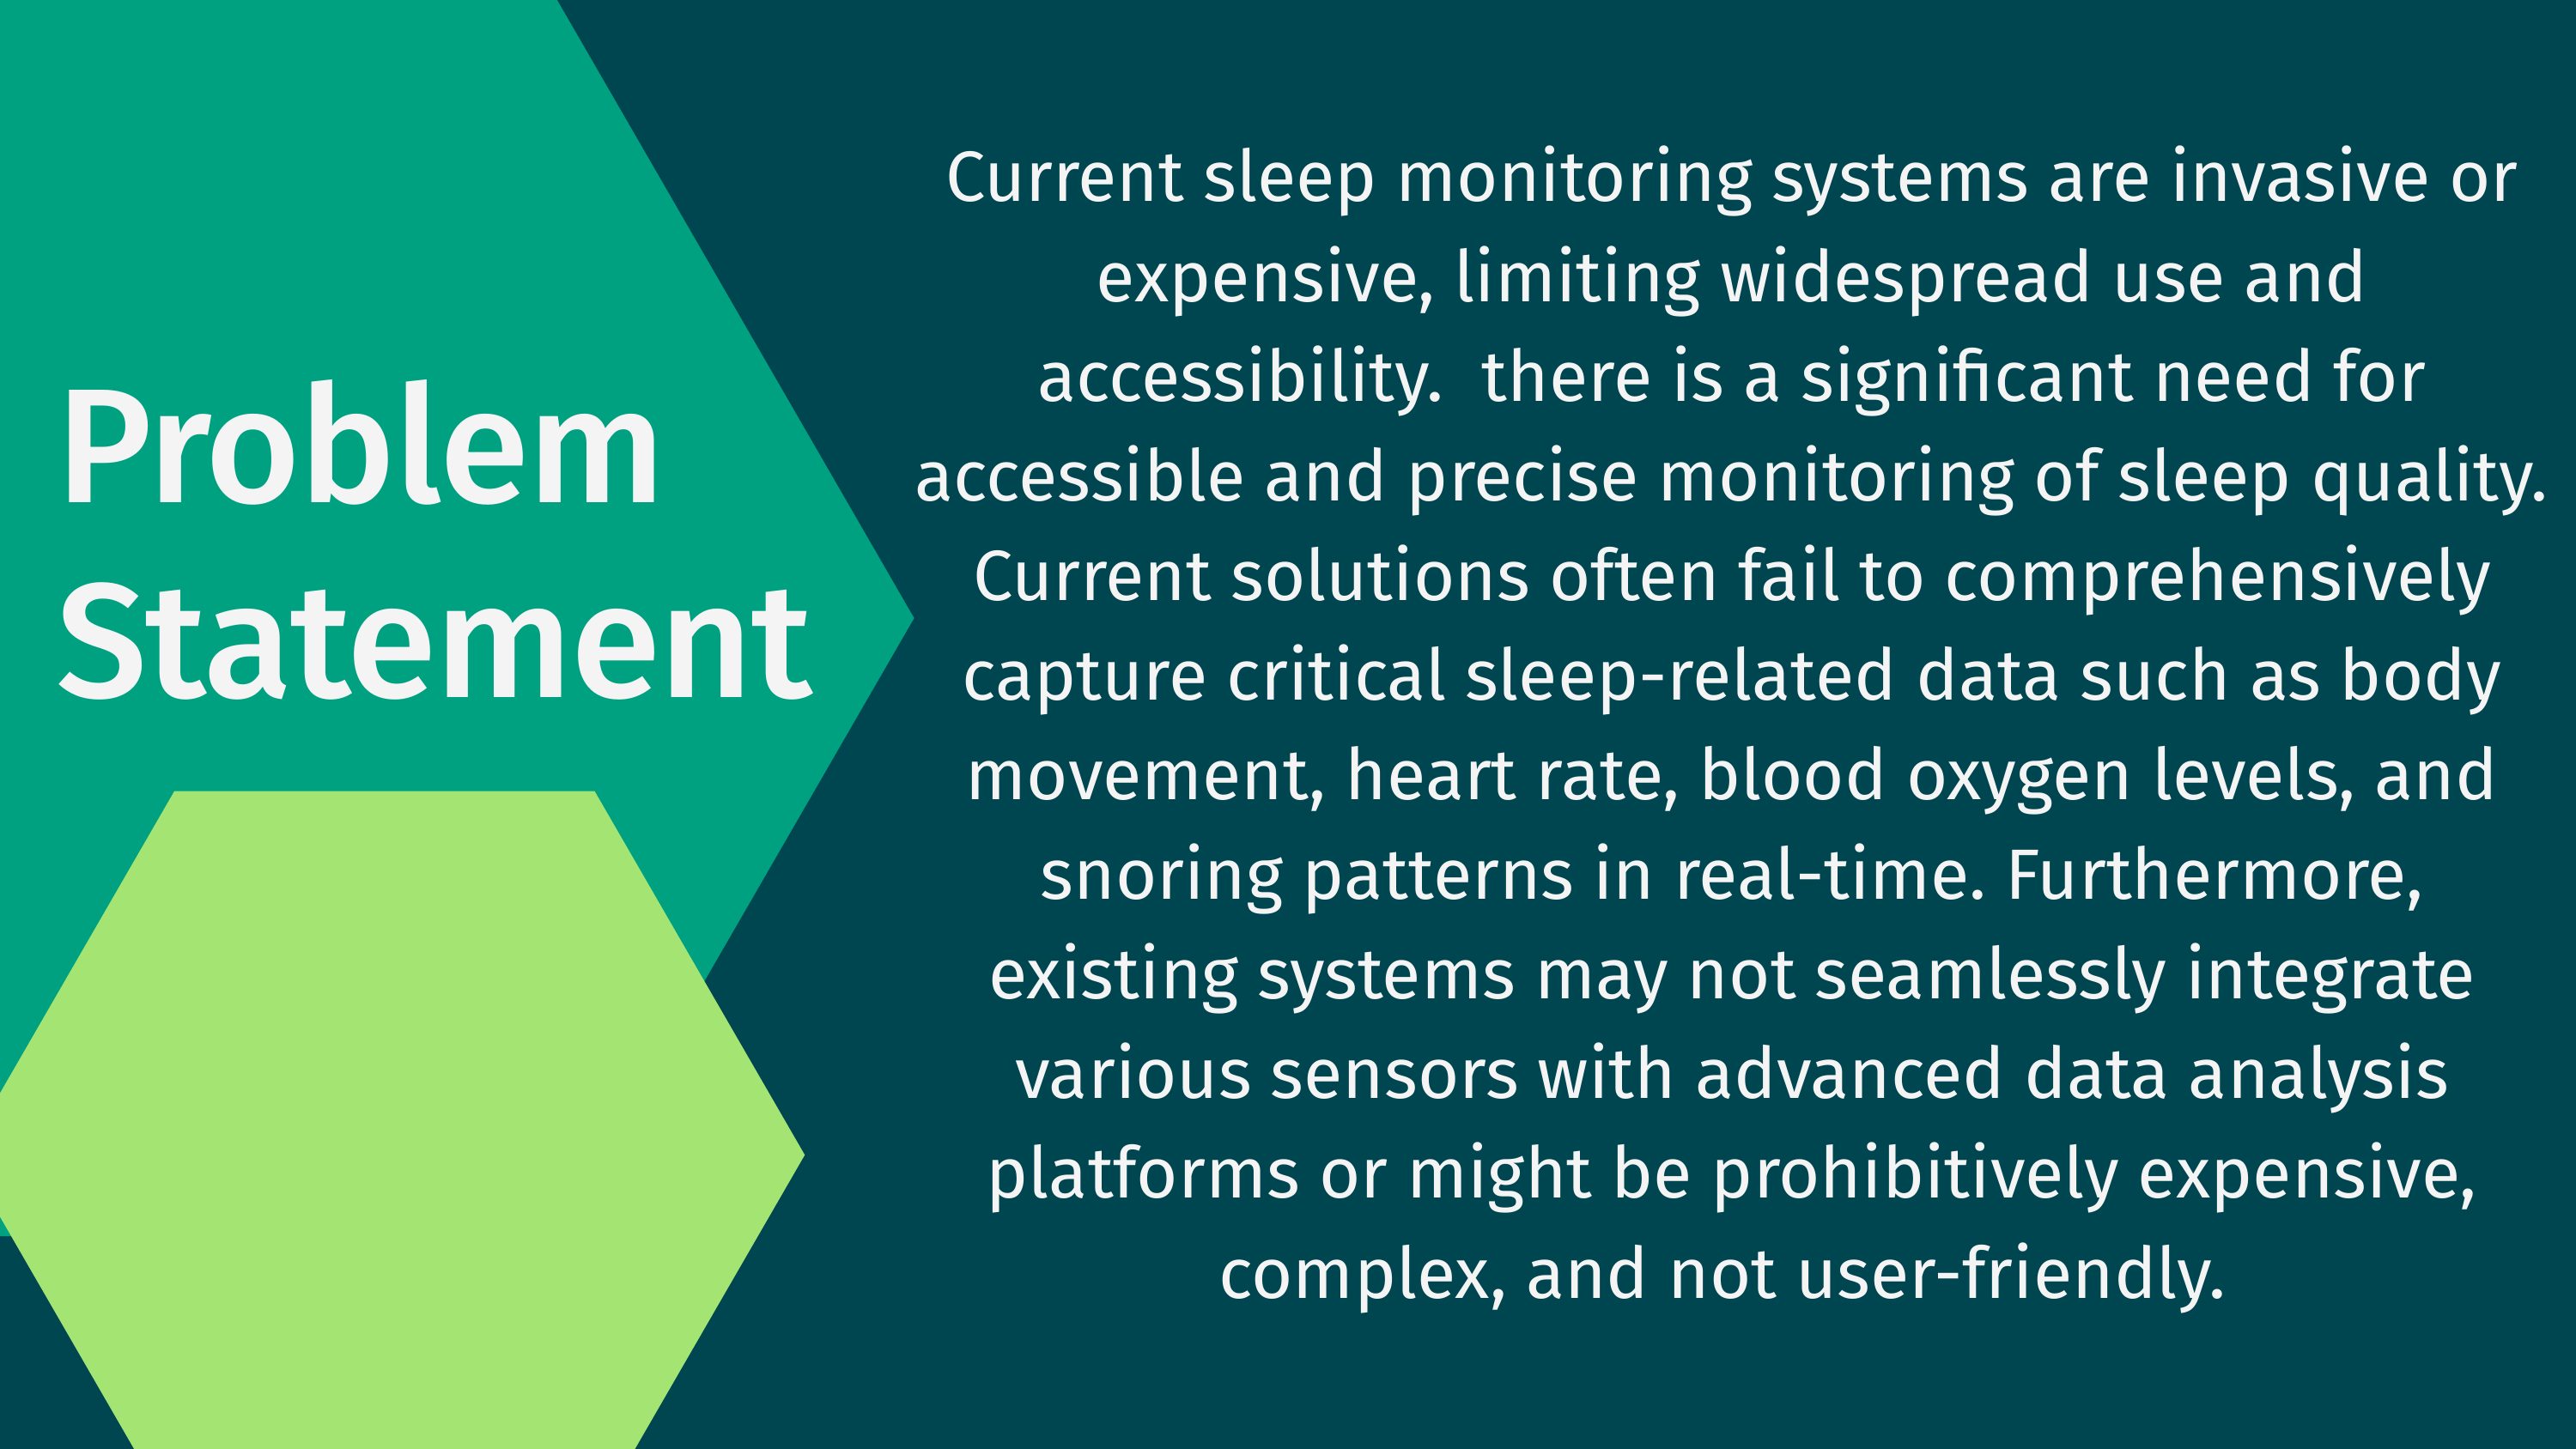

Current sleep monitoring systems are invasive or expensive, limiting widespread use and accessibility.  there is a significant need for accessible and precise monitoring of sleep quality. Current solutions often fail to comprehensively capture critical sleep-related data such as body movement, heart rate, blood oxygen levels, and snoring patterns in real-time. Furthermore, existing systems may not seamlessly integrate various sensors with advanced data analysis platforms or might be prohibitively expensive, complex, and not user-friendly.
Problem
Statement